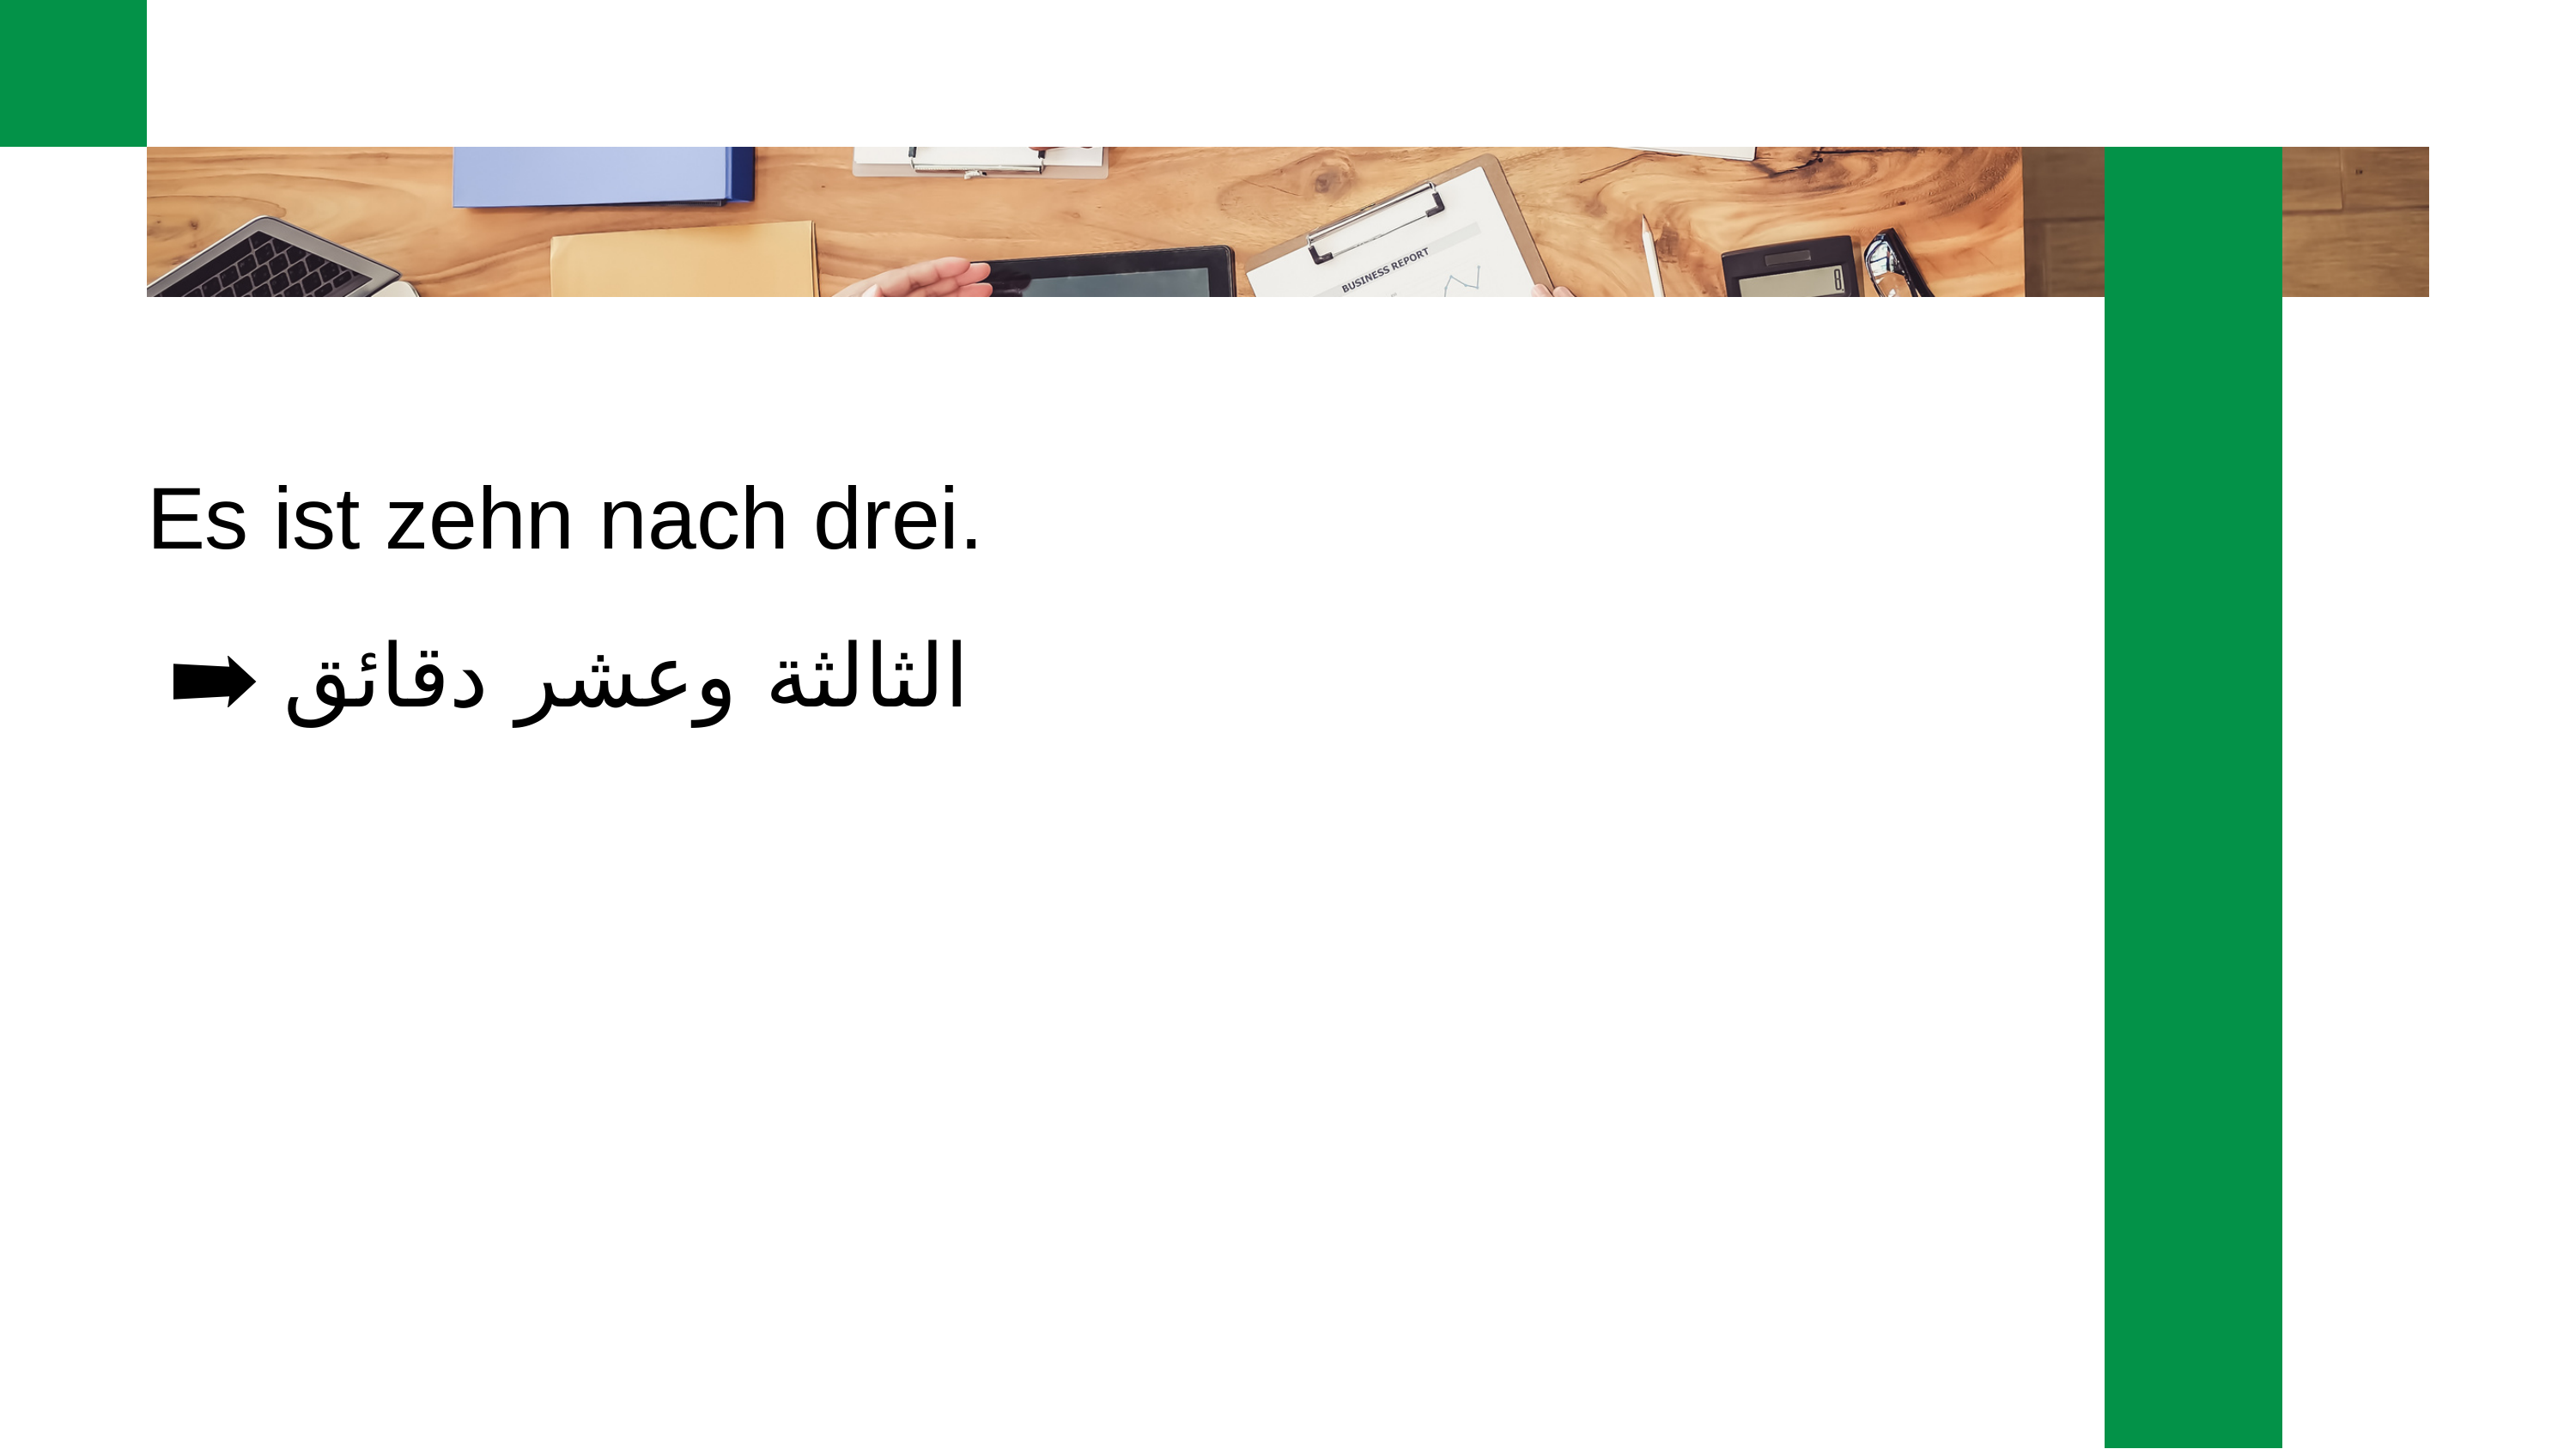

Es ist zehn nach drei.
 ➡️ الثالثة وعشر دقائق